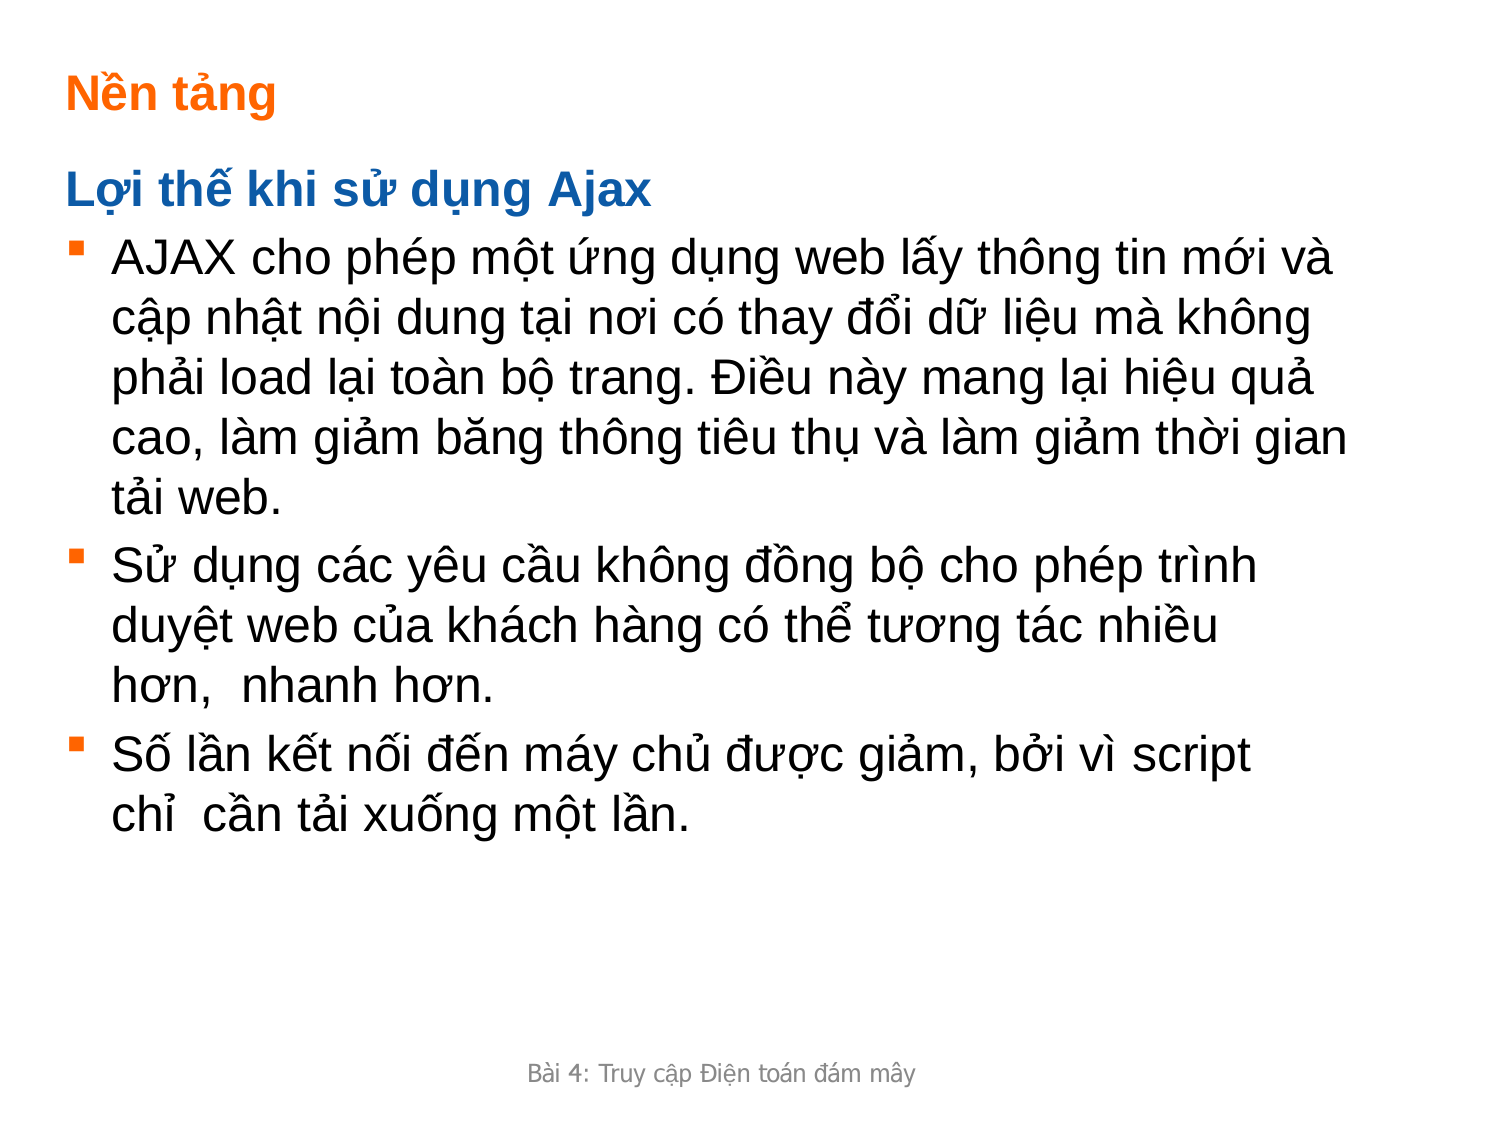

Nền tảng
Lợi thế khi sử dụng Ajax
AJAX cho phép một ứng dụng web lấy thông tin mới và  cập nhật nội dung tại nơi có thay đổi dữ liệu mà không  phải load lại toàn bộ trang. Điều này mang lại hiệu quả  cao, làm giảm băng thông tiêu thụ và làm giảm thời gian  tải web.
Sử dụng các yêu cầu không đồng bộ cho phép trình  duyệt web của khách hàng có thể tương tác nhiều hơn,  nhanh hơn.
Số lần kết nối đến máy chủ được giảm, bởi vì script chỉ  cần tải xuống một lần.
Bài 4: Truy cập Điện toán đám mây